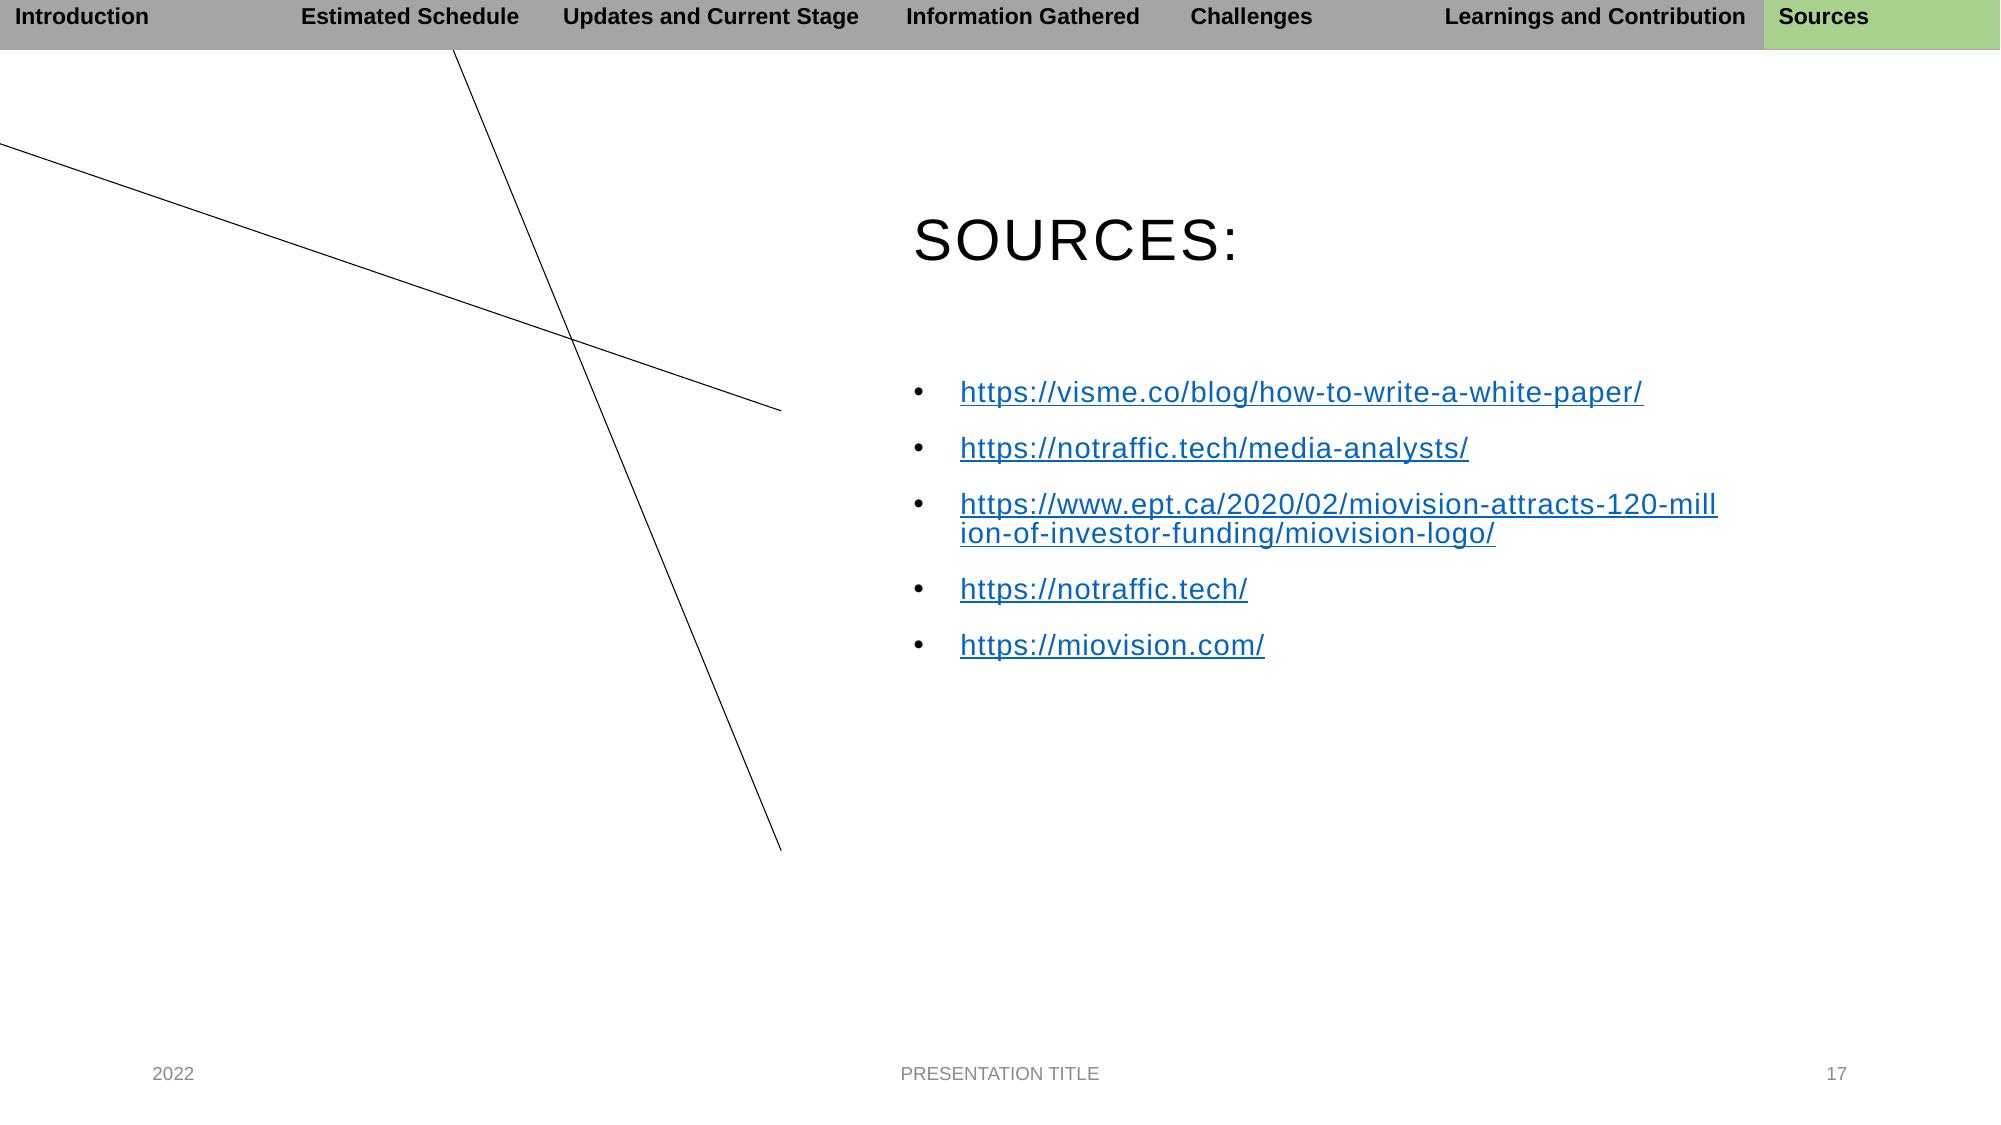

| Introduction | Estimated Schedule | Updates and Current Stage | Information Gathered | Challenges | Learnings and Contribution | Sources |
| --- | --- | --- | --- | --- | --- | --- |
# Sources:
https://visme.co/blog/how-to-write-a-white-paper/
https://notraffic.tech/media-analysts/
https://www.ept.ca/2020/02/miovision-attracts-120-million-of-investor-funding/miovision-logo/
https://notraffic.tech/
https://miovision.com/

2022
PRESENTATION TITLE
17